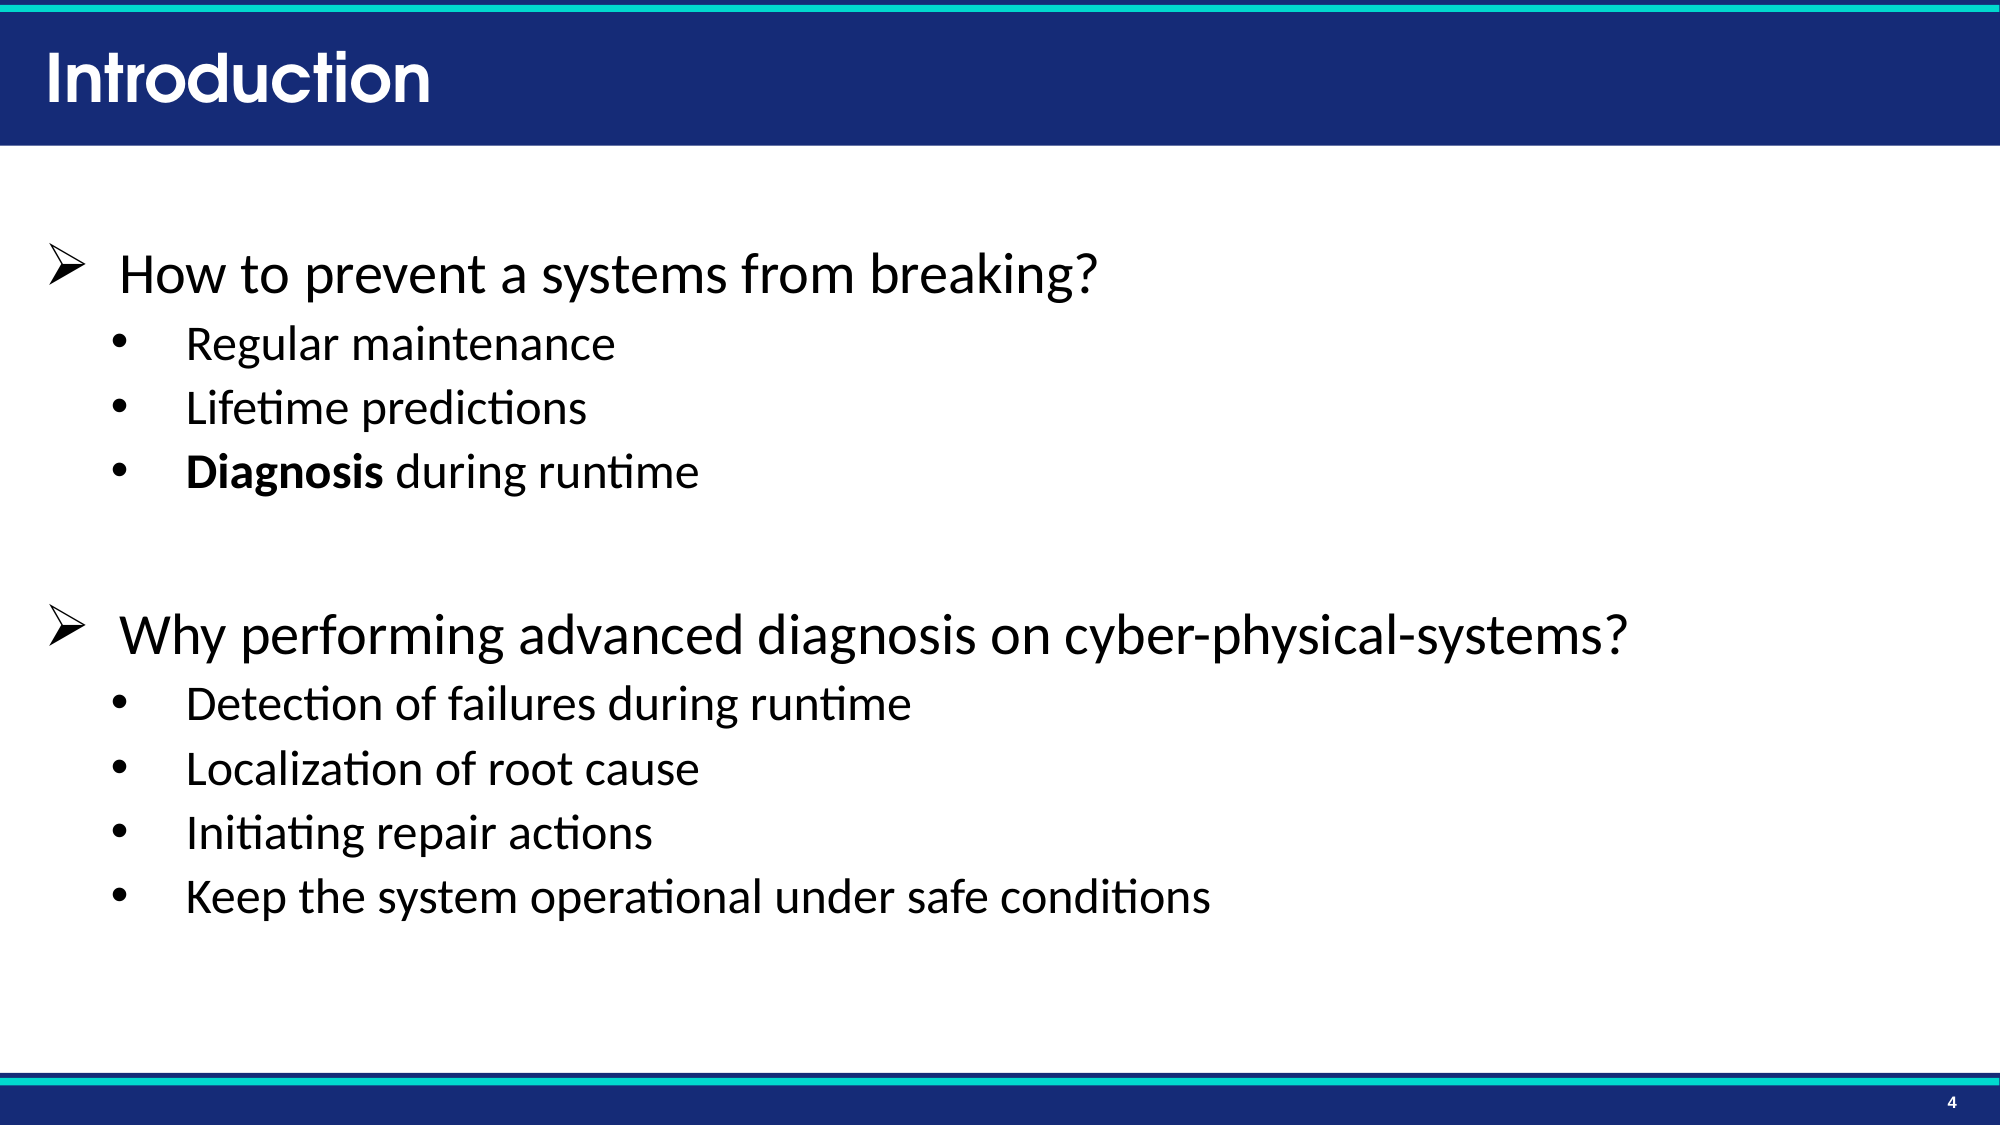

# Introduction
How to prevent a systems from breaking?
Regular maintenance
Lifetime predictions
Diagnosis during runtime

Why performing advanced diagnosis on cyber-physical-systems?
Detection of failures during runtime
Localization of root cause
Initiating repair actions
Keep the system operational under safe conditions
4